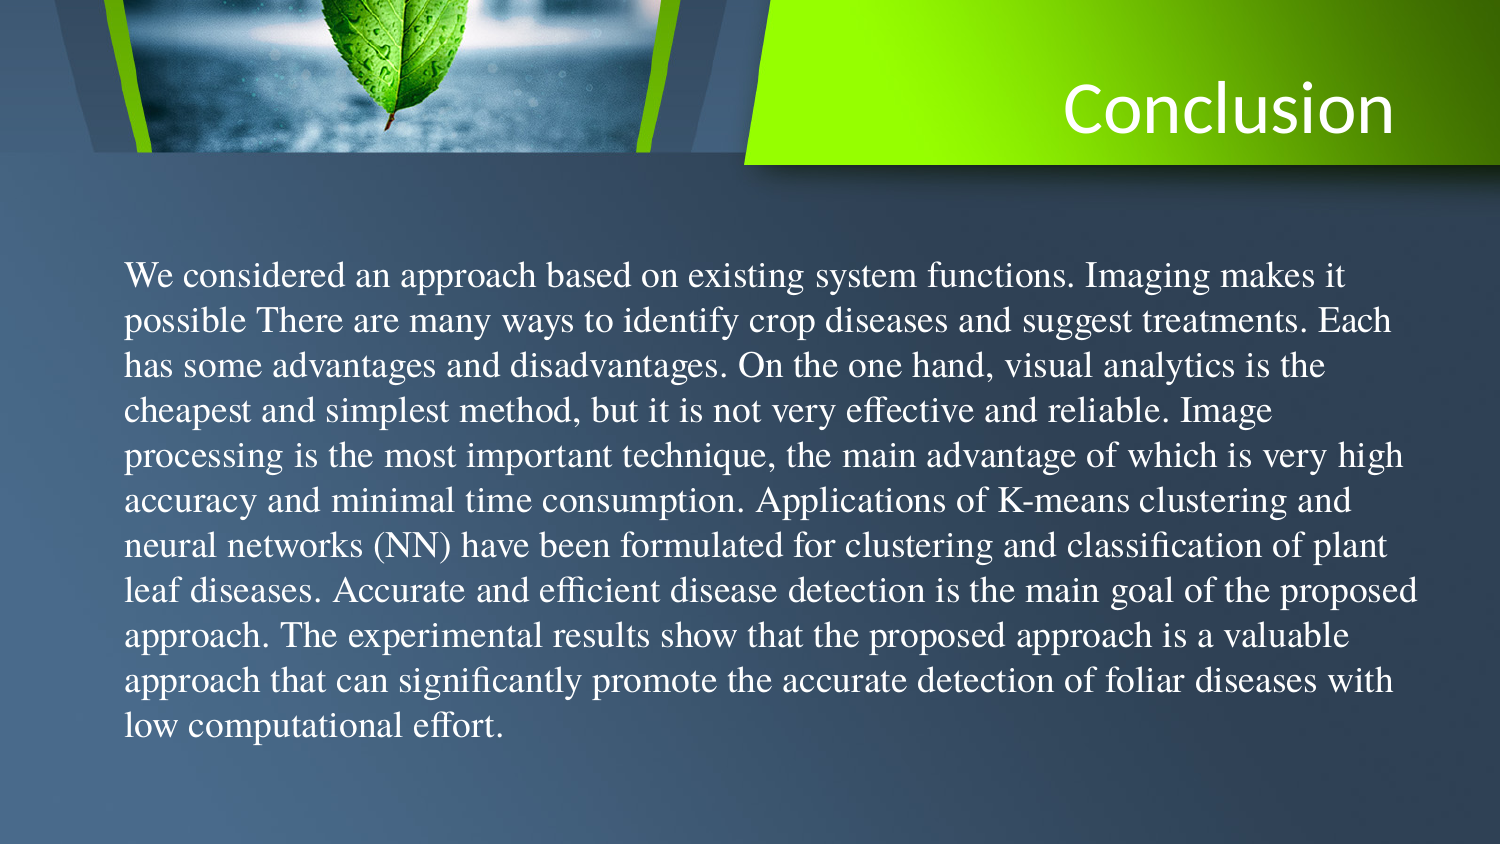

# Conclusion
We considered an approach based on existing system functions. Imaging makes it possible There are many ways to identify crop diseases and suggest treatments. Each has some advantages and disadvantages. On the one hand, visual analytics is the cheapest and simplest method, but it is not very effective and reliable. Image processing is the most important technique, the main advantage of which is very high accuracy and minimal time consumption. Applications of K-means clustering and neural networks (NN) have been formulated for clustering and classification of plant leaf diseases. Accurate and efficient disease detection is the main goal of the proposed approach. The experimental results show that the proposed approach is a valuable approach that can significantly promote the accurate detection of foliar diseases with low computational effort.